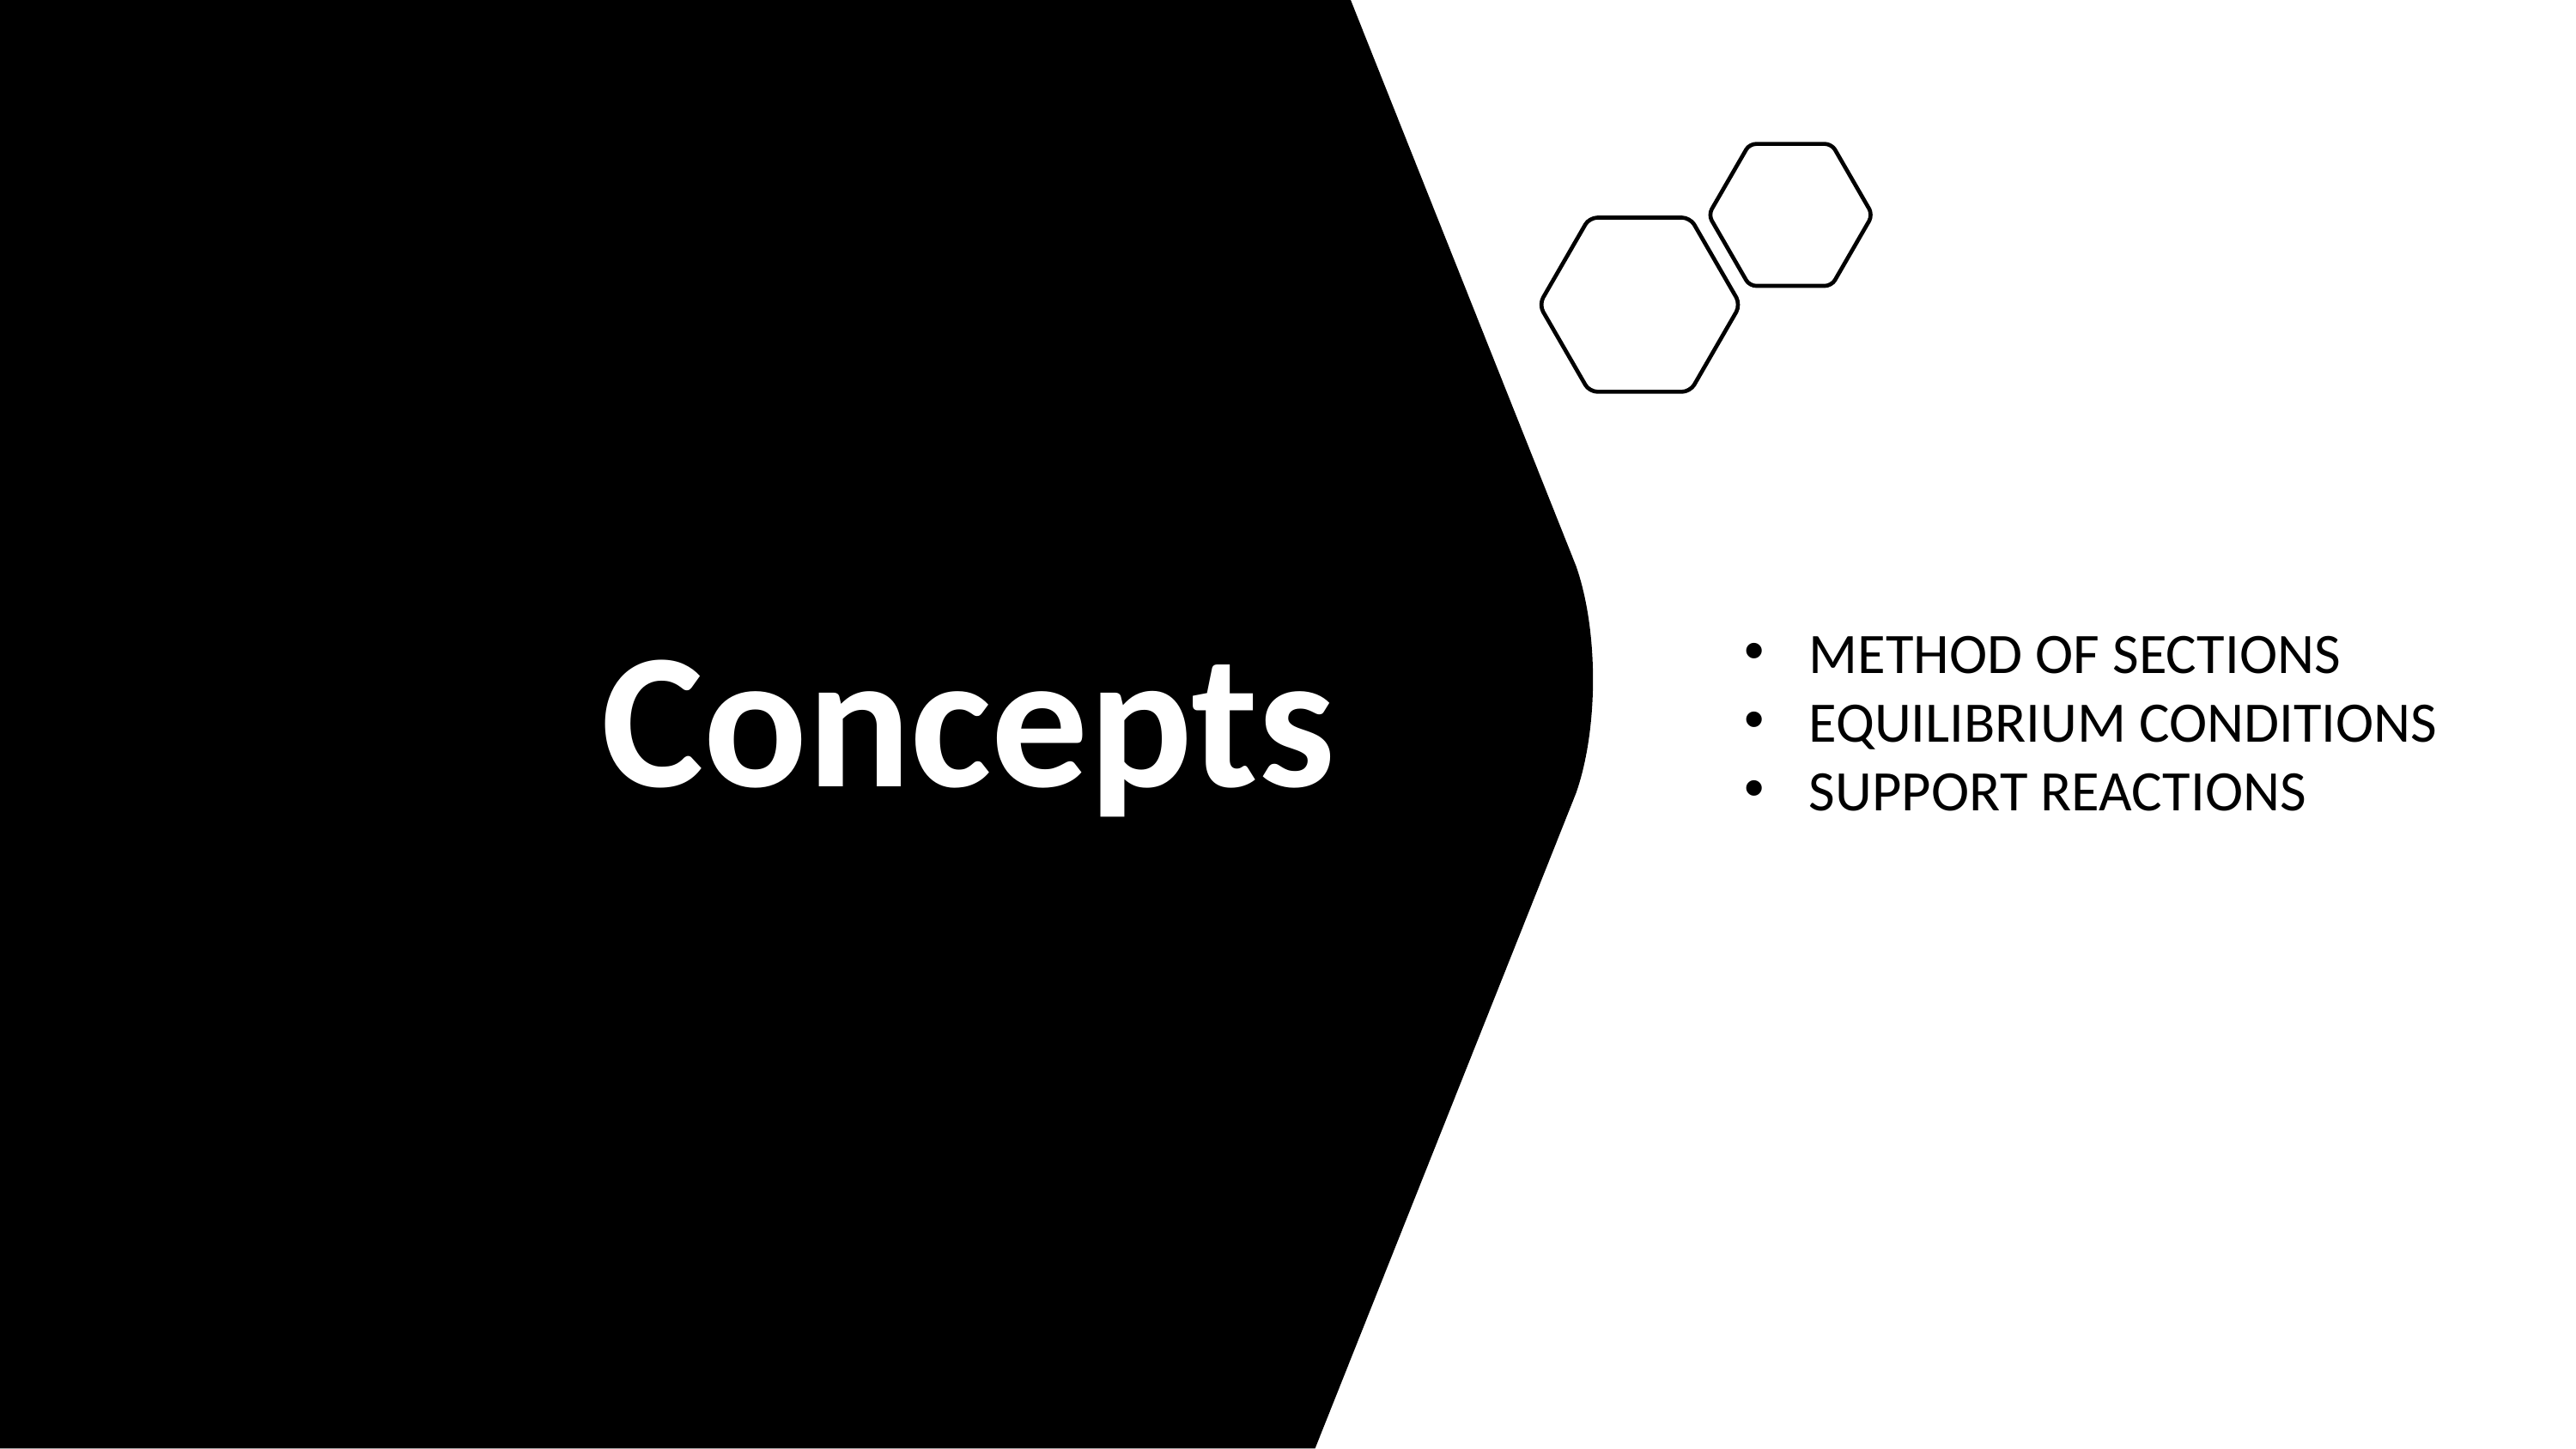

Concepts
METHOD OF SECTIONS
EQUILIBRIUM CONDITIONS
SUPPORT REACTIONS